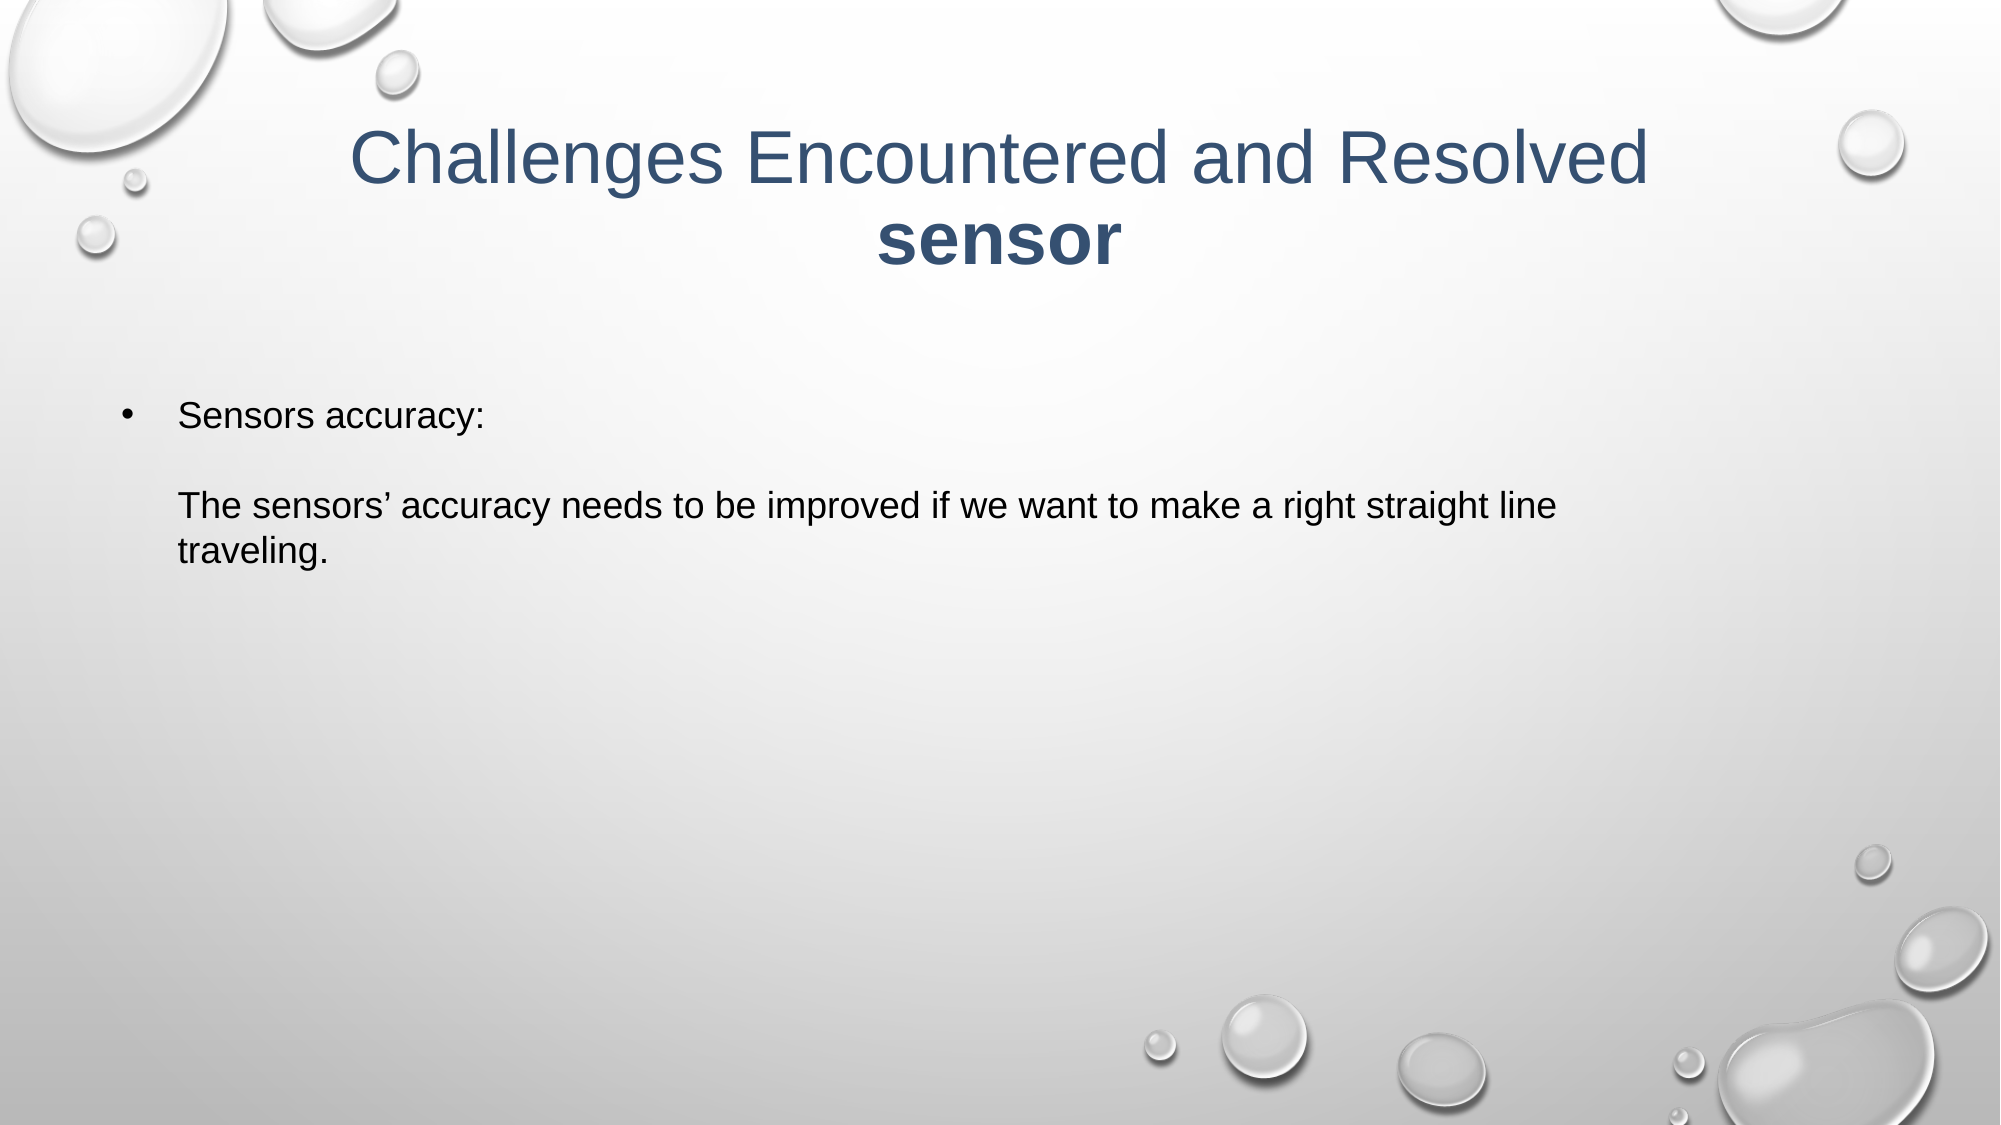

Challenges Encountered and Resolved
sensor
Sensors accuracy:

	The sensors’ accuracy needs to be improved if we want to make a right straight line traveling.